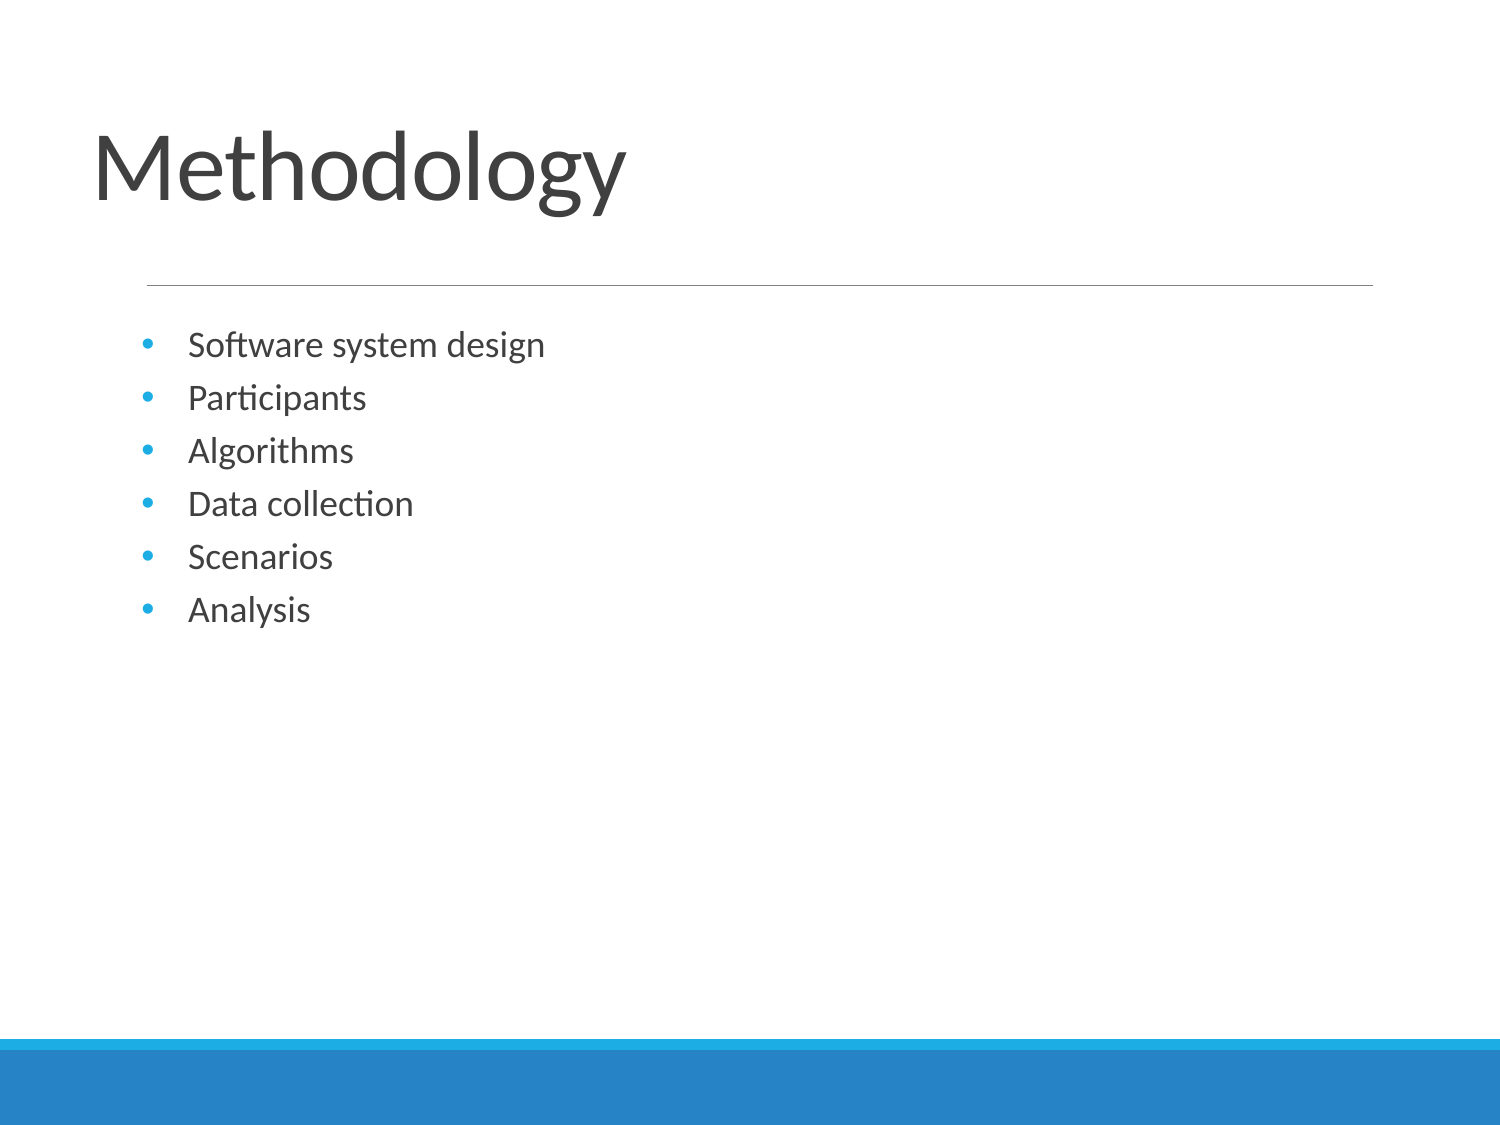

# Methodology

Software system design
Participants
Algorithms
Data collection
Scenarios
Analysis